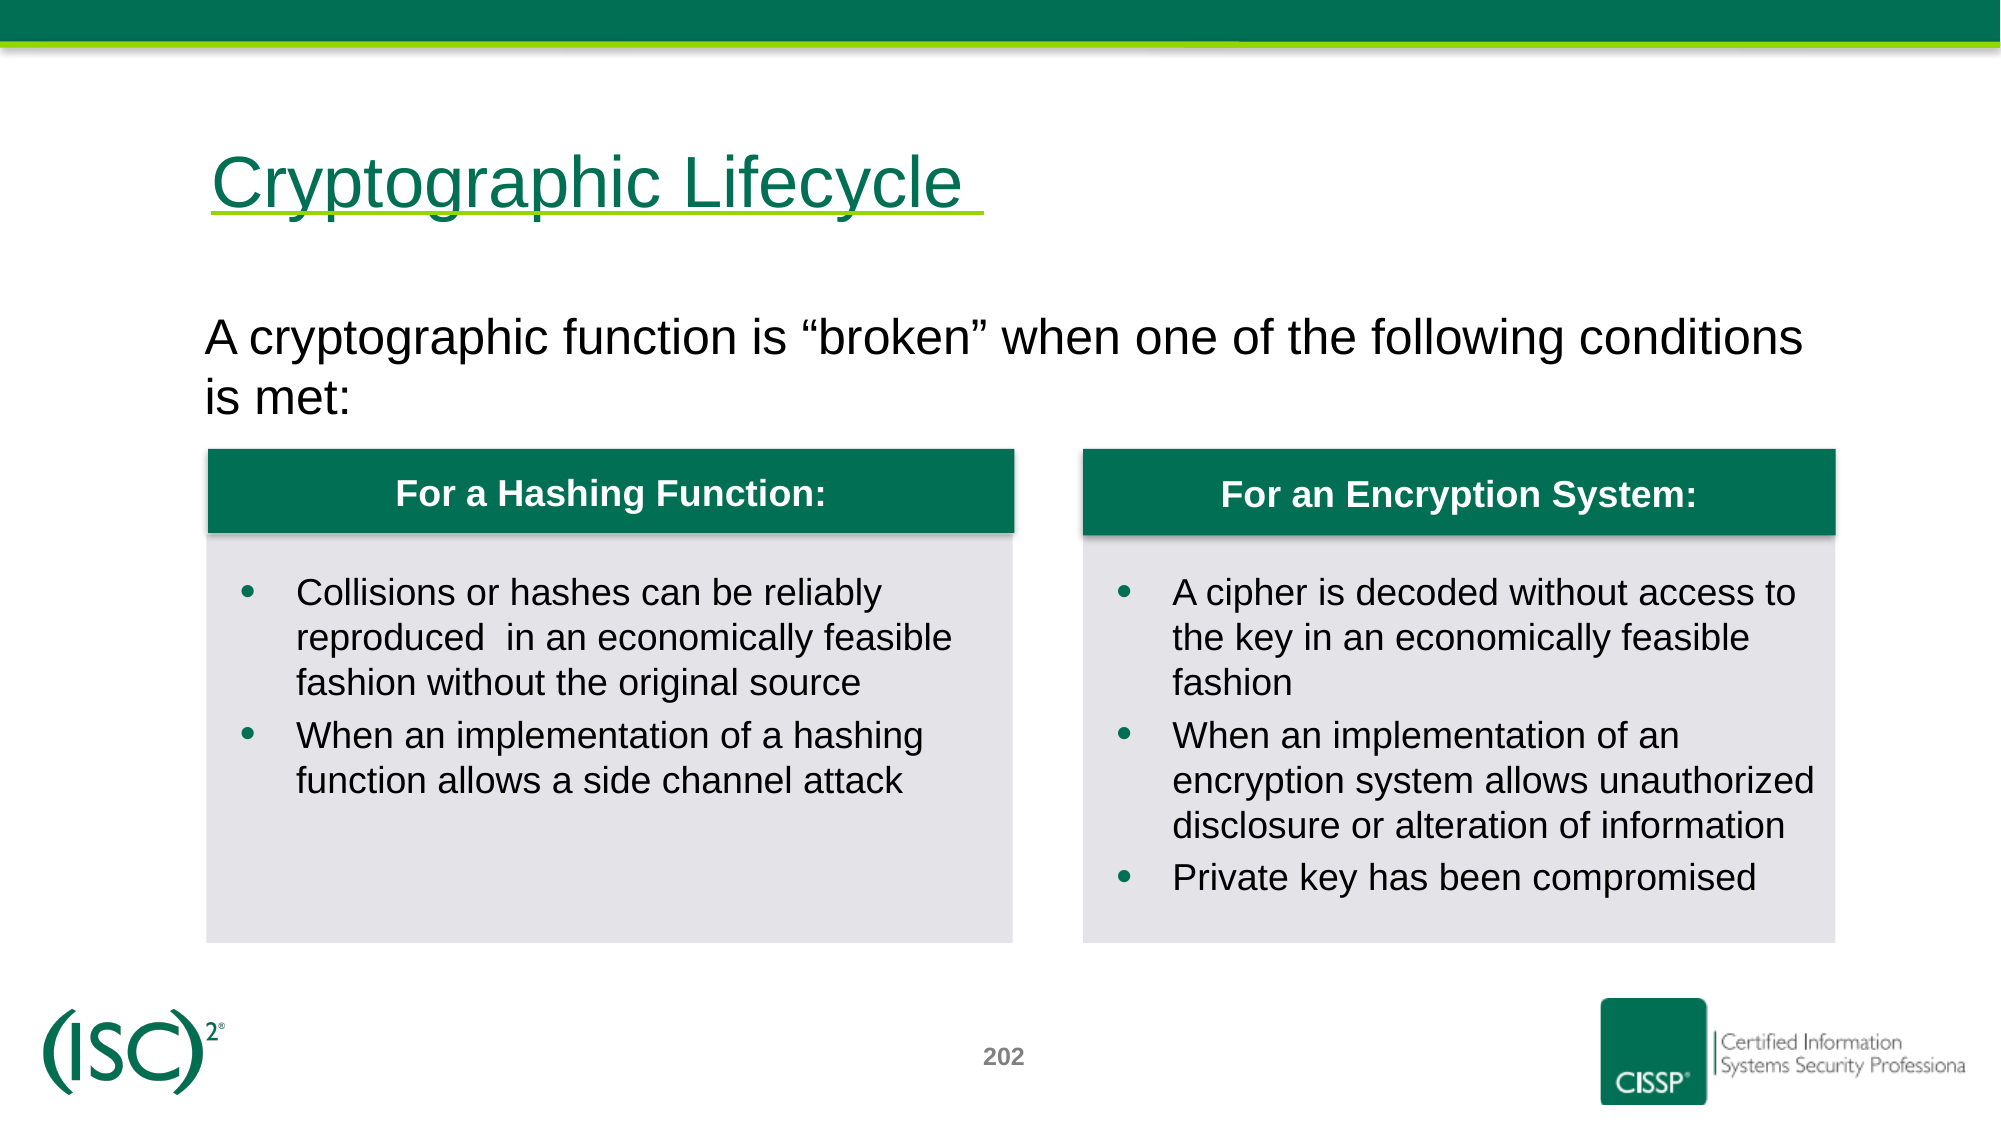

Cryptographic Lifecycle
A cryptographic function is “broken” when one of the following conditions is met:
For an Encryption System:
For a Hashing Function:
Collisions or hashes can be reliably reproduced  in an economically feasible fashion without the original source
When an implementation of a hashing function allows a side channel attack
A cipher is decoded without access to the key in an economically feasible fashion
When an implementation of an encryption system allows unauthorized disclosure or alteration of information
Private key has been compromised